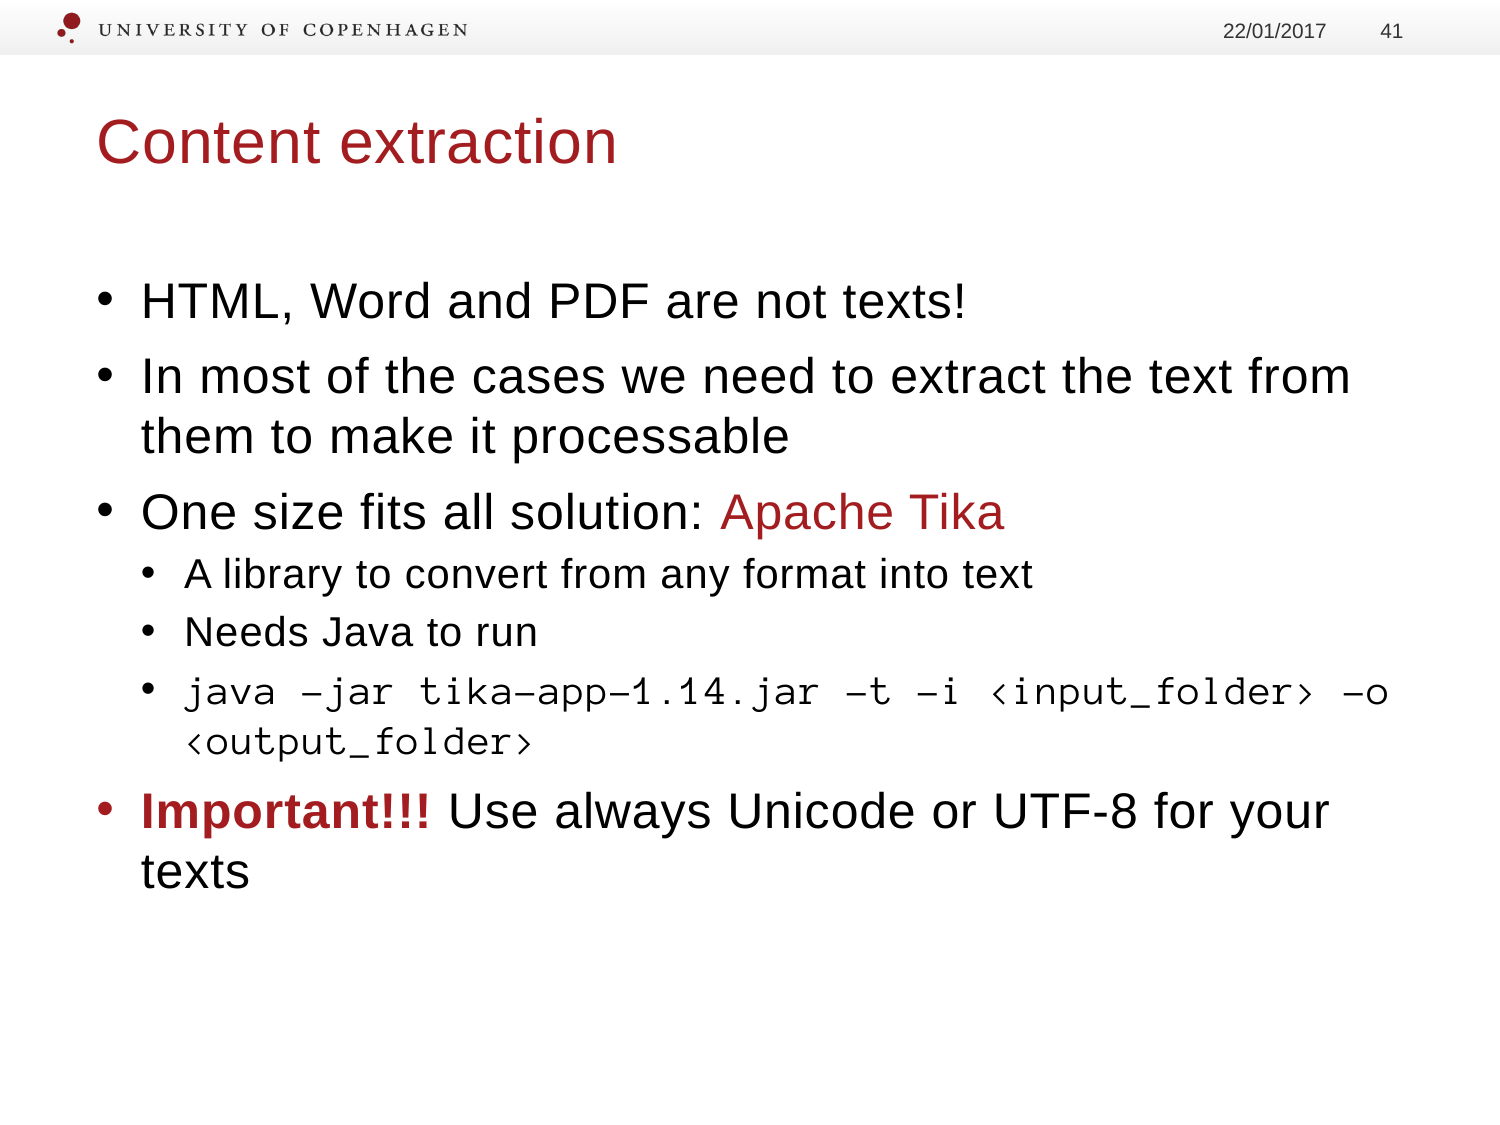

22/01/2017
41
# Content extraction
HTML, Word and PDF are not texts!
In most of the cases we need to extract the text from them to make it processable
One size fits all solution: Apache Tika
A library to convert from any format into text
Needs Java to run
java -jar tika-app-1.14.jar -t -i <input_folder> -o <output_folder>
Important!!! Use always Unicode or UTF-8 for your texts